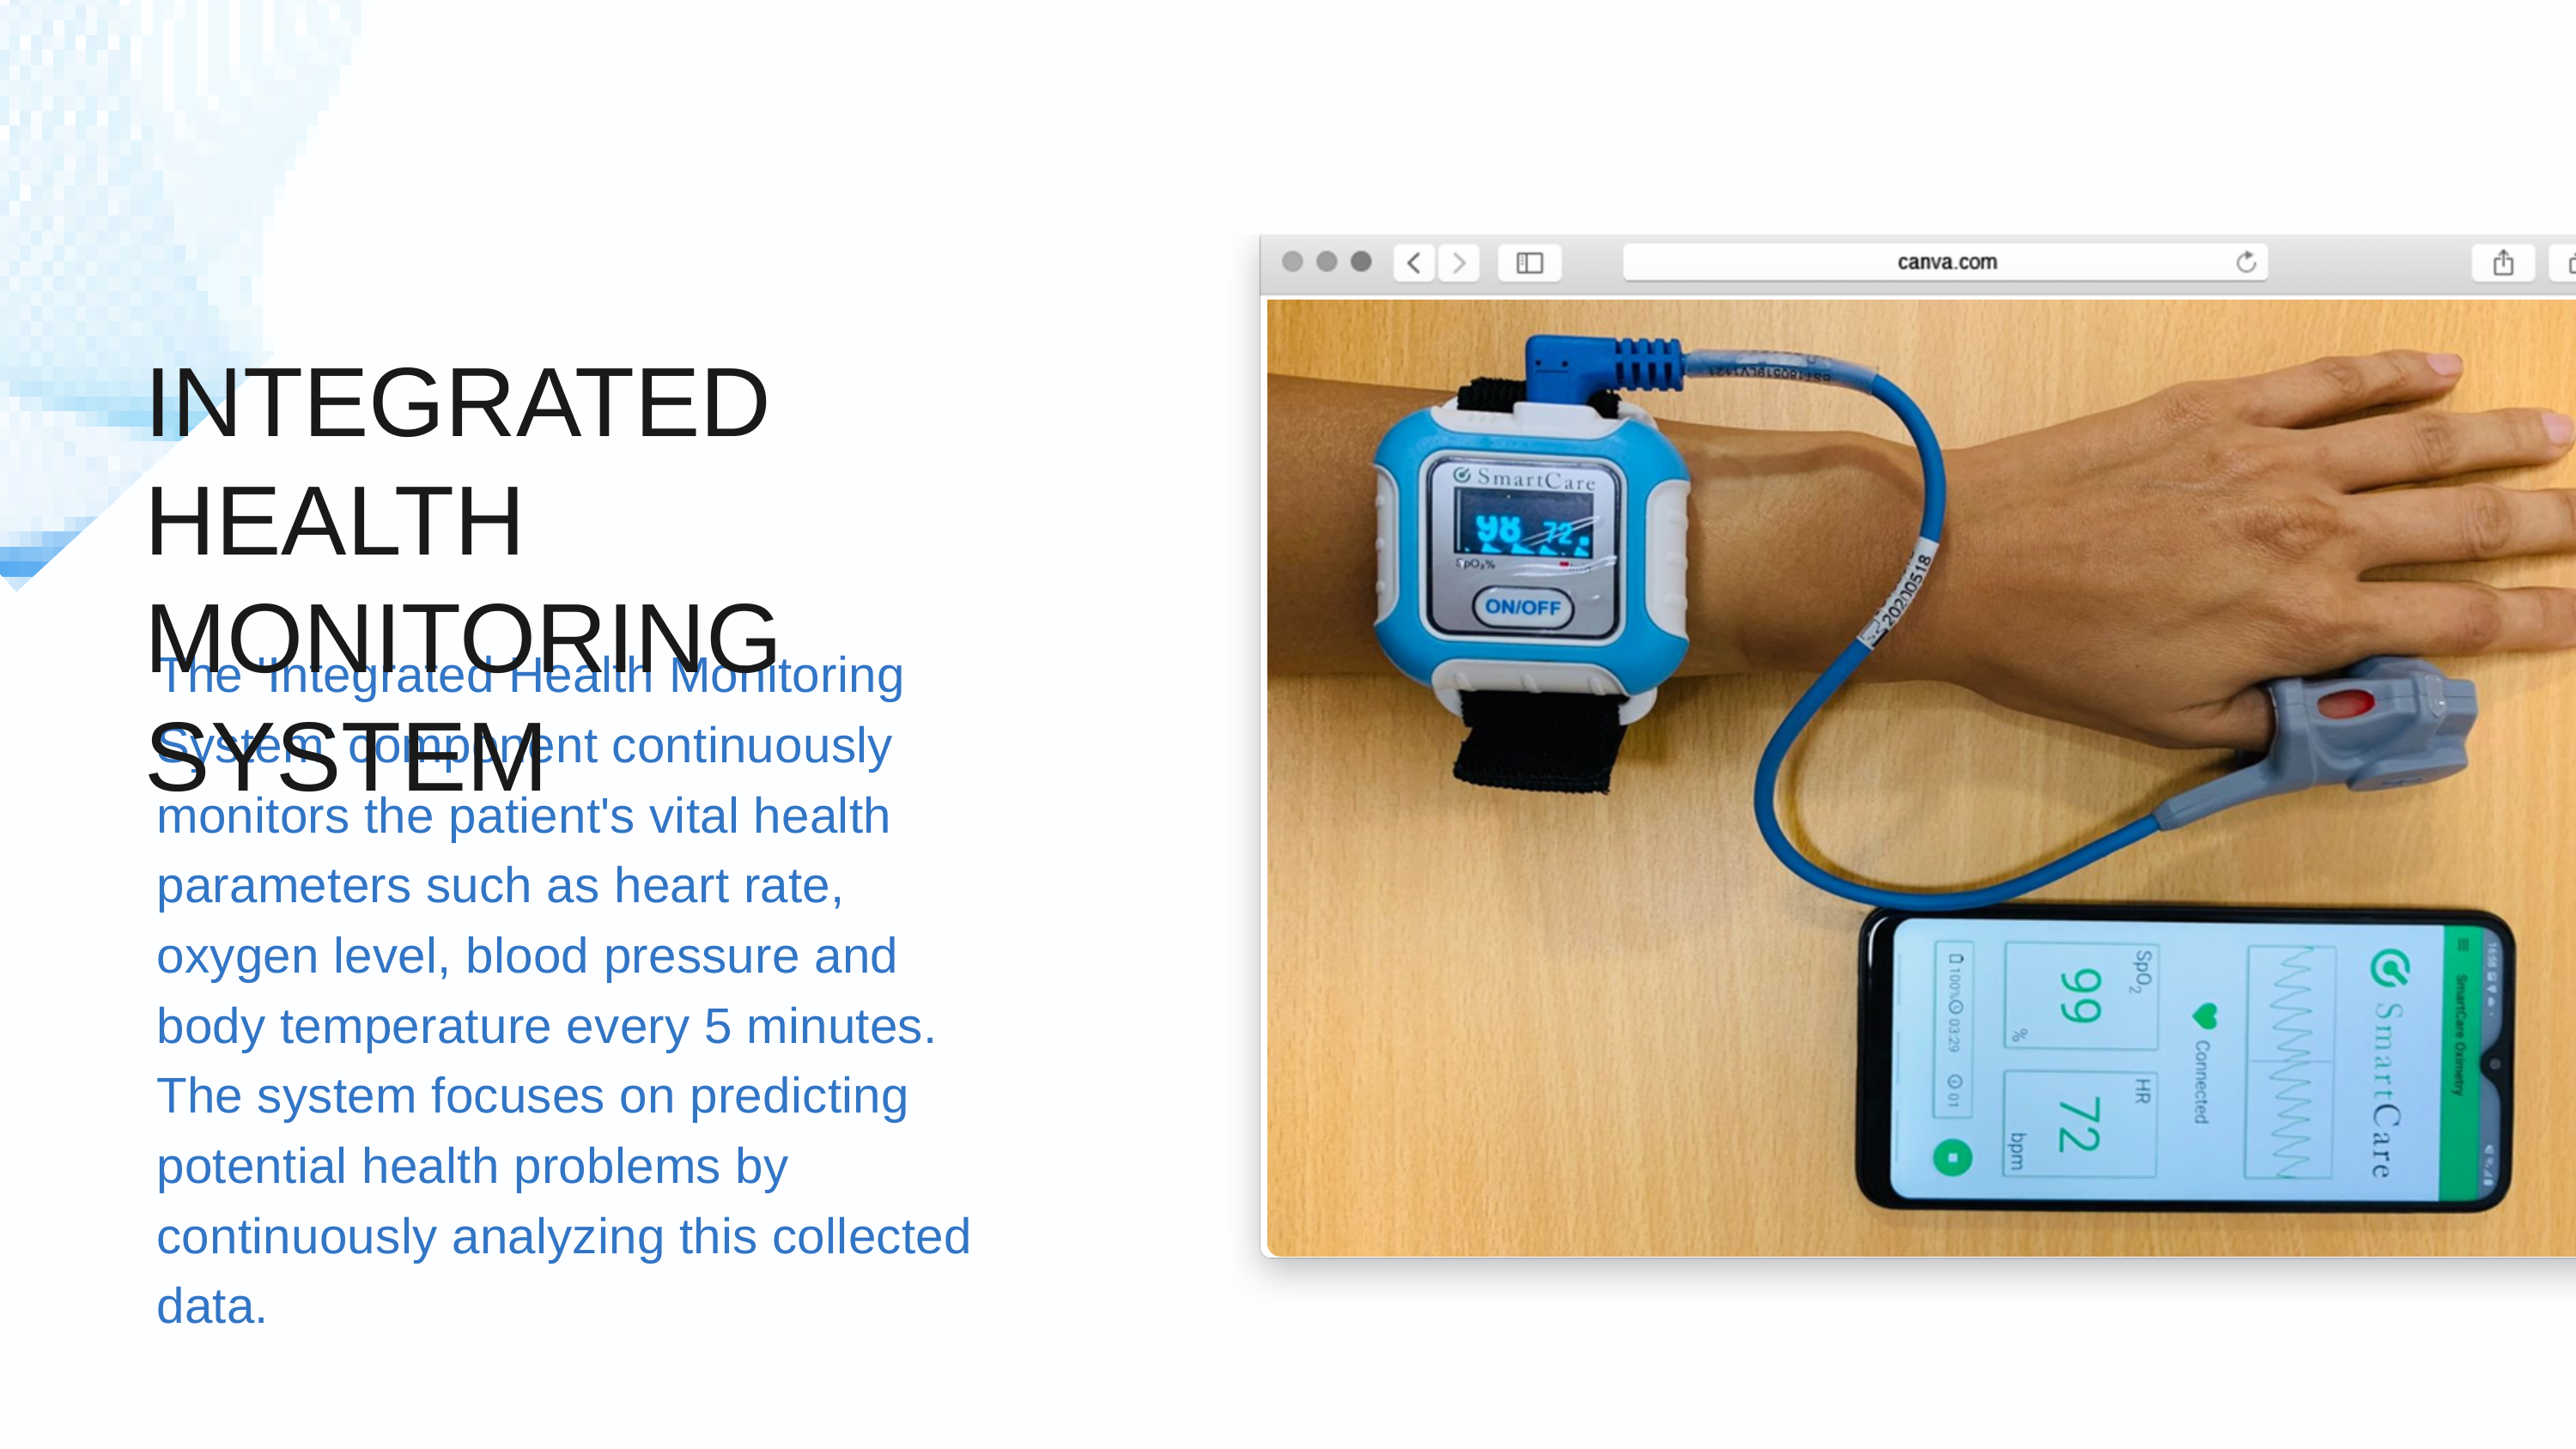

INTEGRATED HEALTH MONITORING SYSTEM
The 'Integrated Health Monitoring System' component continuously monitors the patient's vital health parameters such as heart rate, oxygen level, blood pressure and body temperature every 5 minutes. The system focuses on predicting potential health problems by continuously analyzing this collected data.